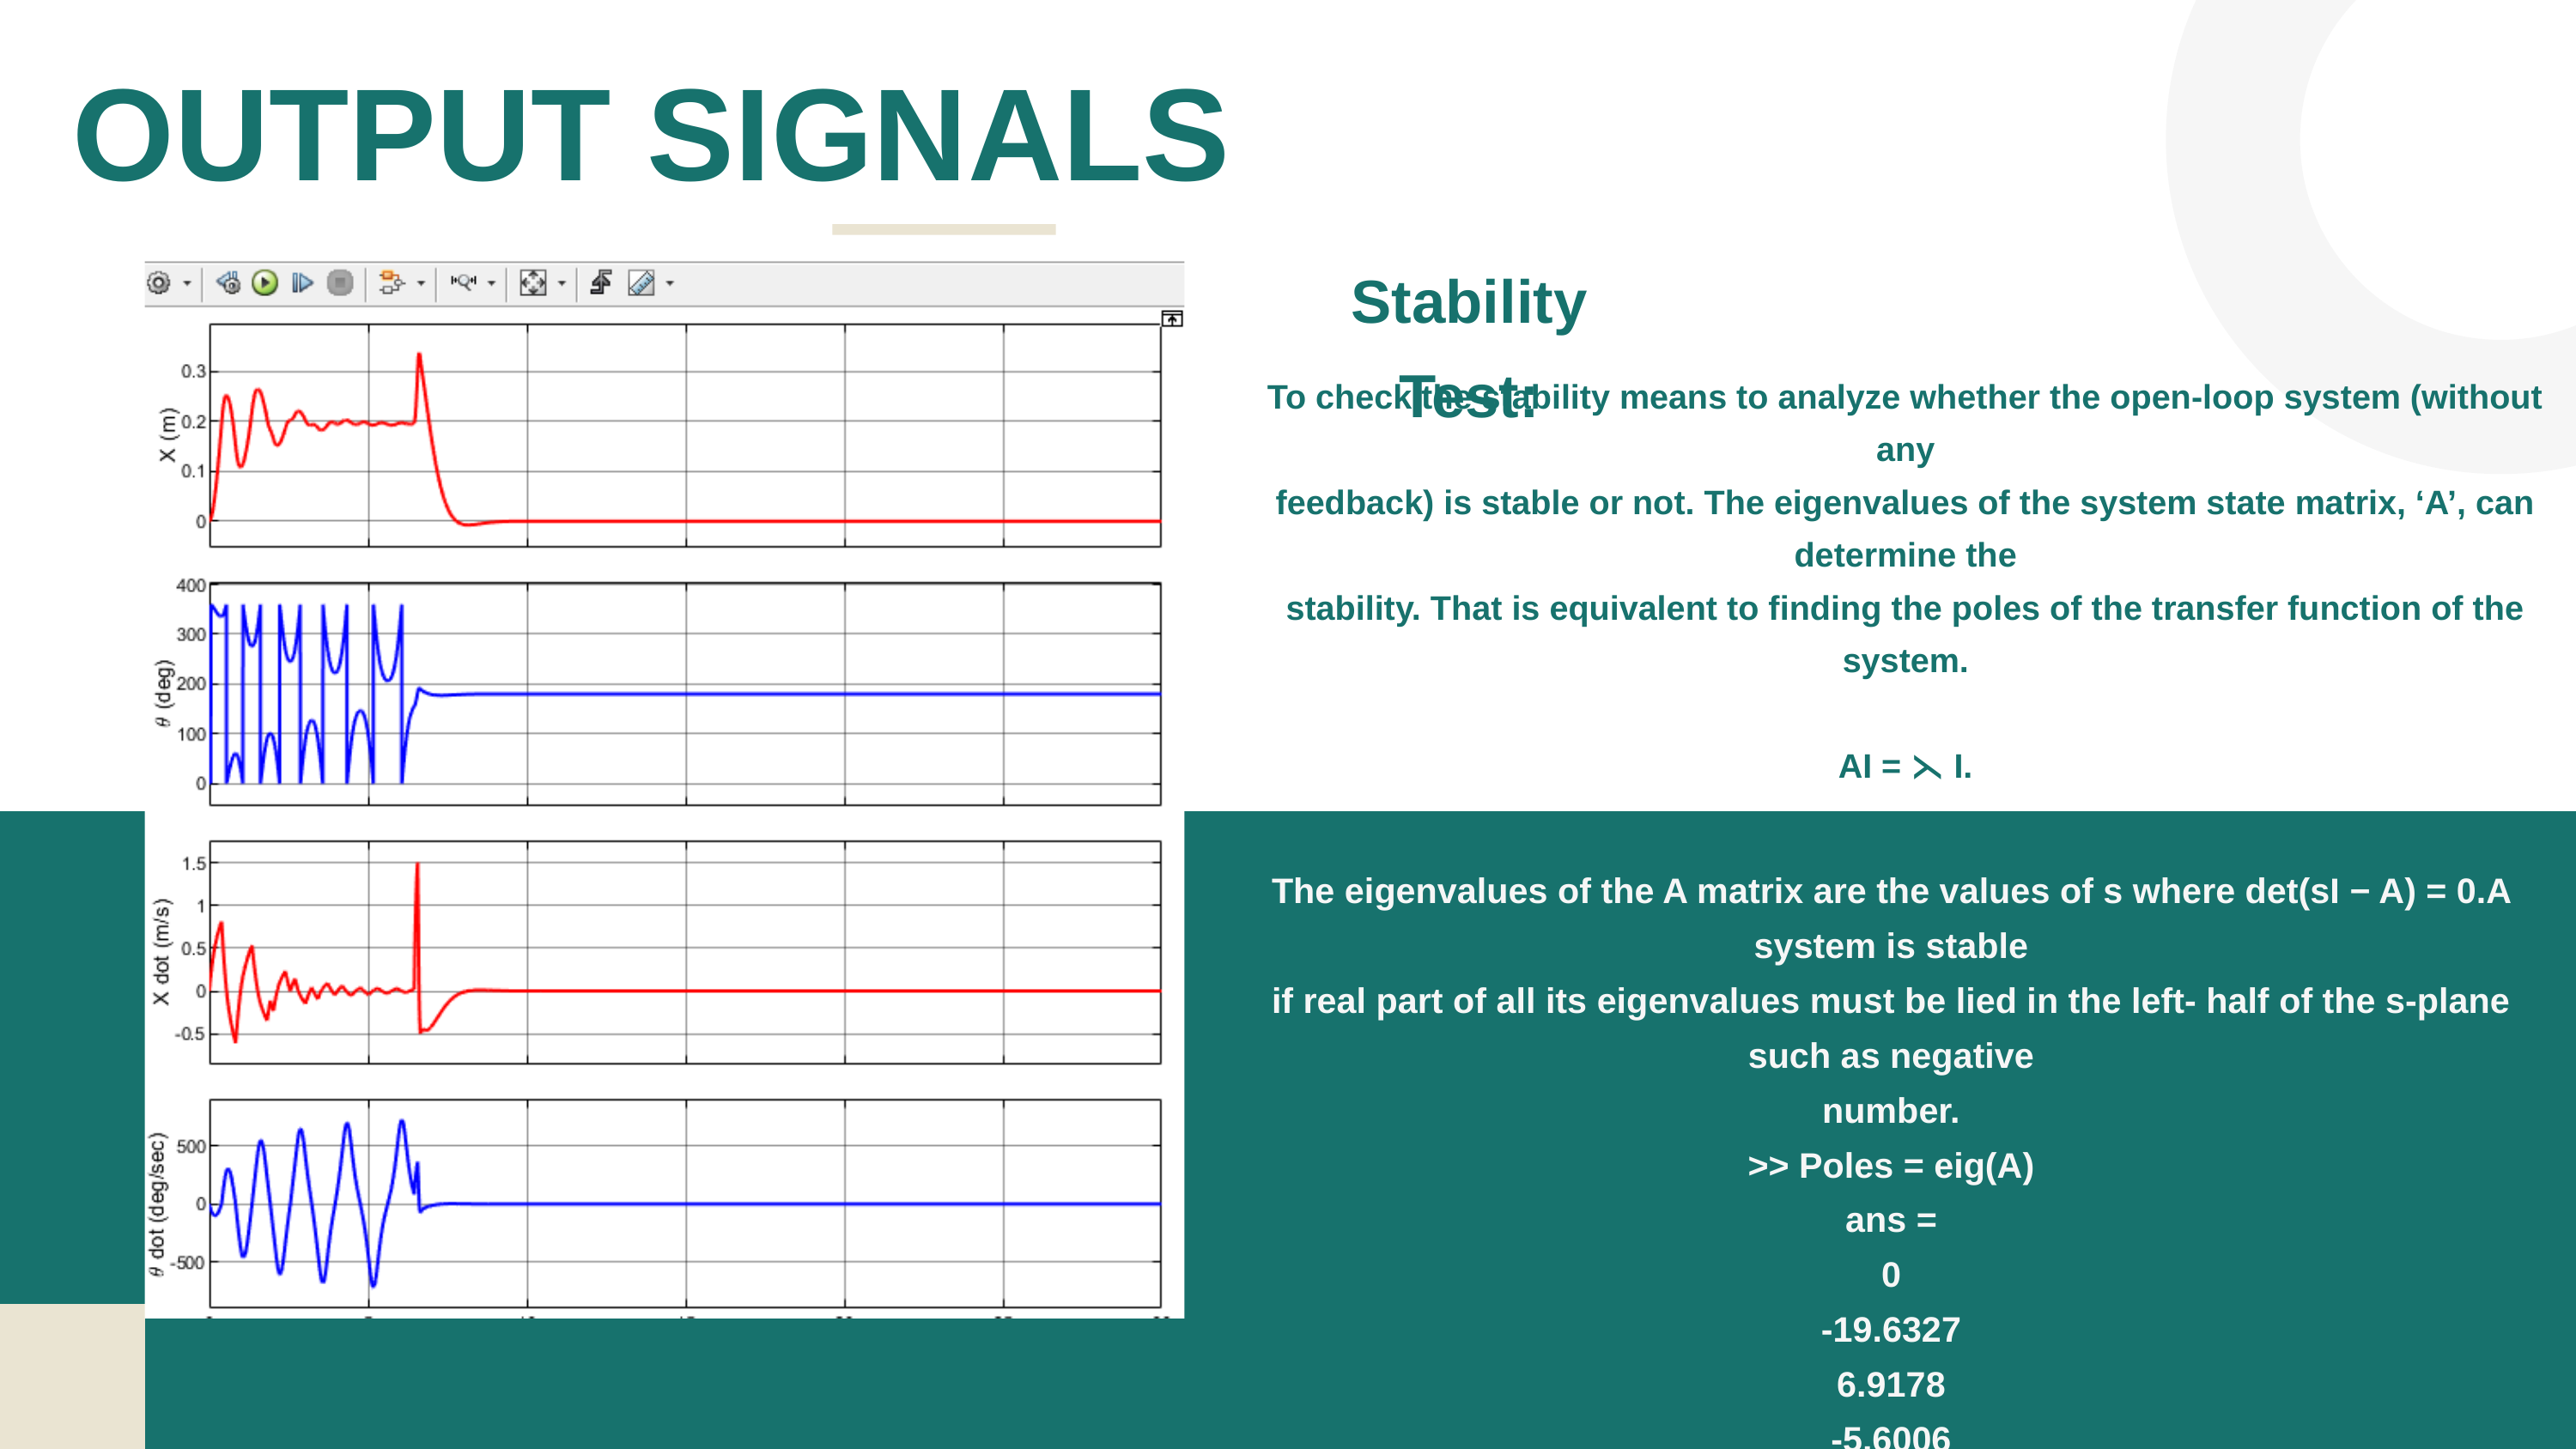

OUTPUT SIGNALS

Stability Test:

To check the stability means to analyze whether the open-loop system (without any
feedback) is stable or not. The eigenvalues of the system state matrix, ‘A’, can determine the
stability. That is equivalent to finding the poles of the transfer function of the system.

AI = ⋋ I.

Where ⋋ is the eigenvalue and I is the eigenvector.The eigenvalues tell us how the matrix A
“acts” in different directions (eigenvectors).

The eigenvalues of the A matrix are the values of s where det(sI − A) = 0.A system is stable
if real part of all its eigenvalues must be lied in the left- half of the s-plane such as negative
number.
>> Poles = eig(A)
ans =
0
-19.6327
6.9178
-5.6006